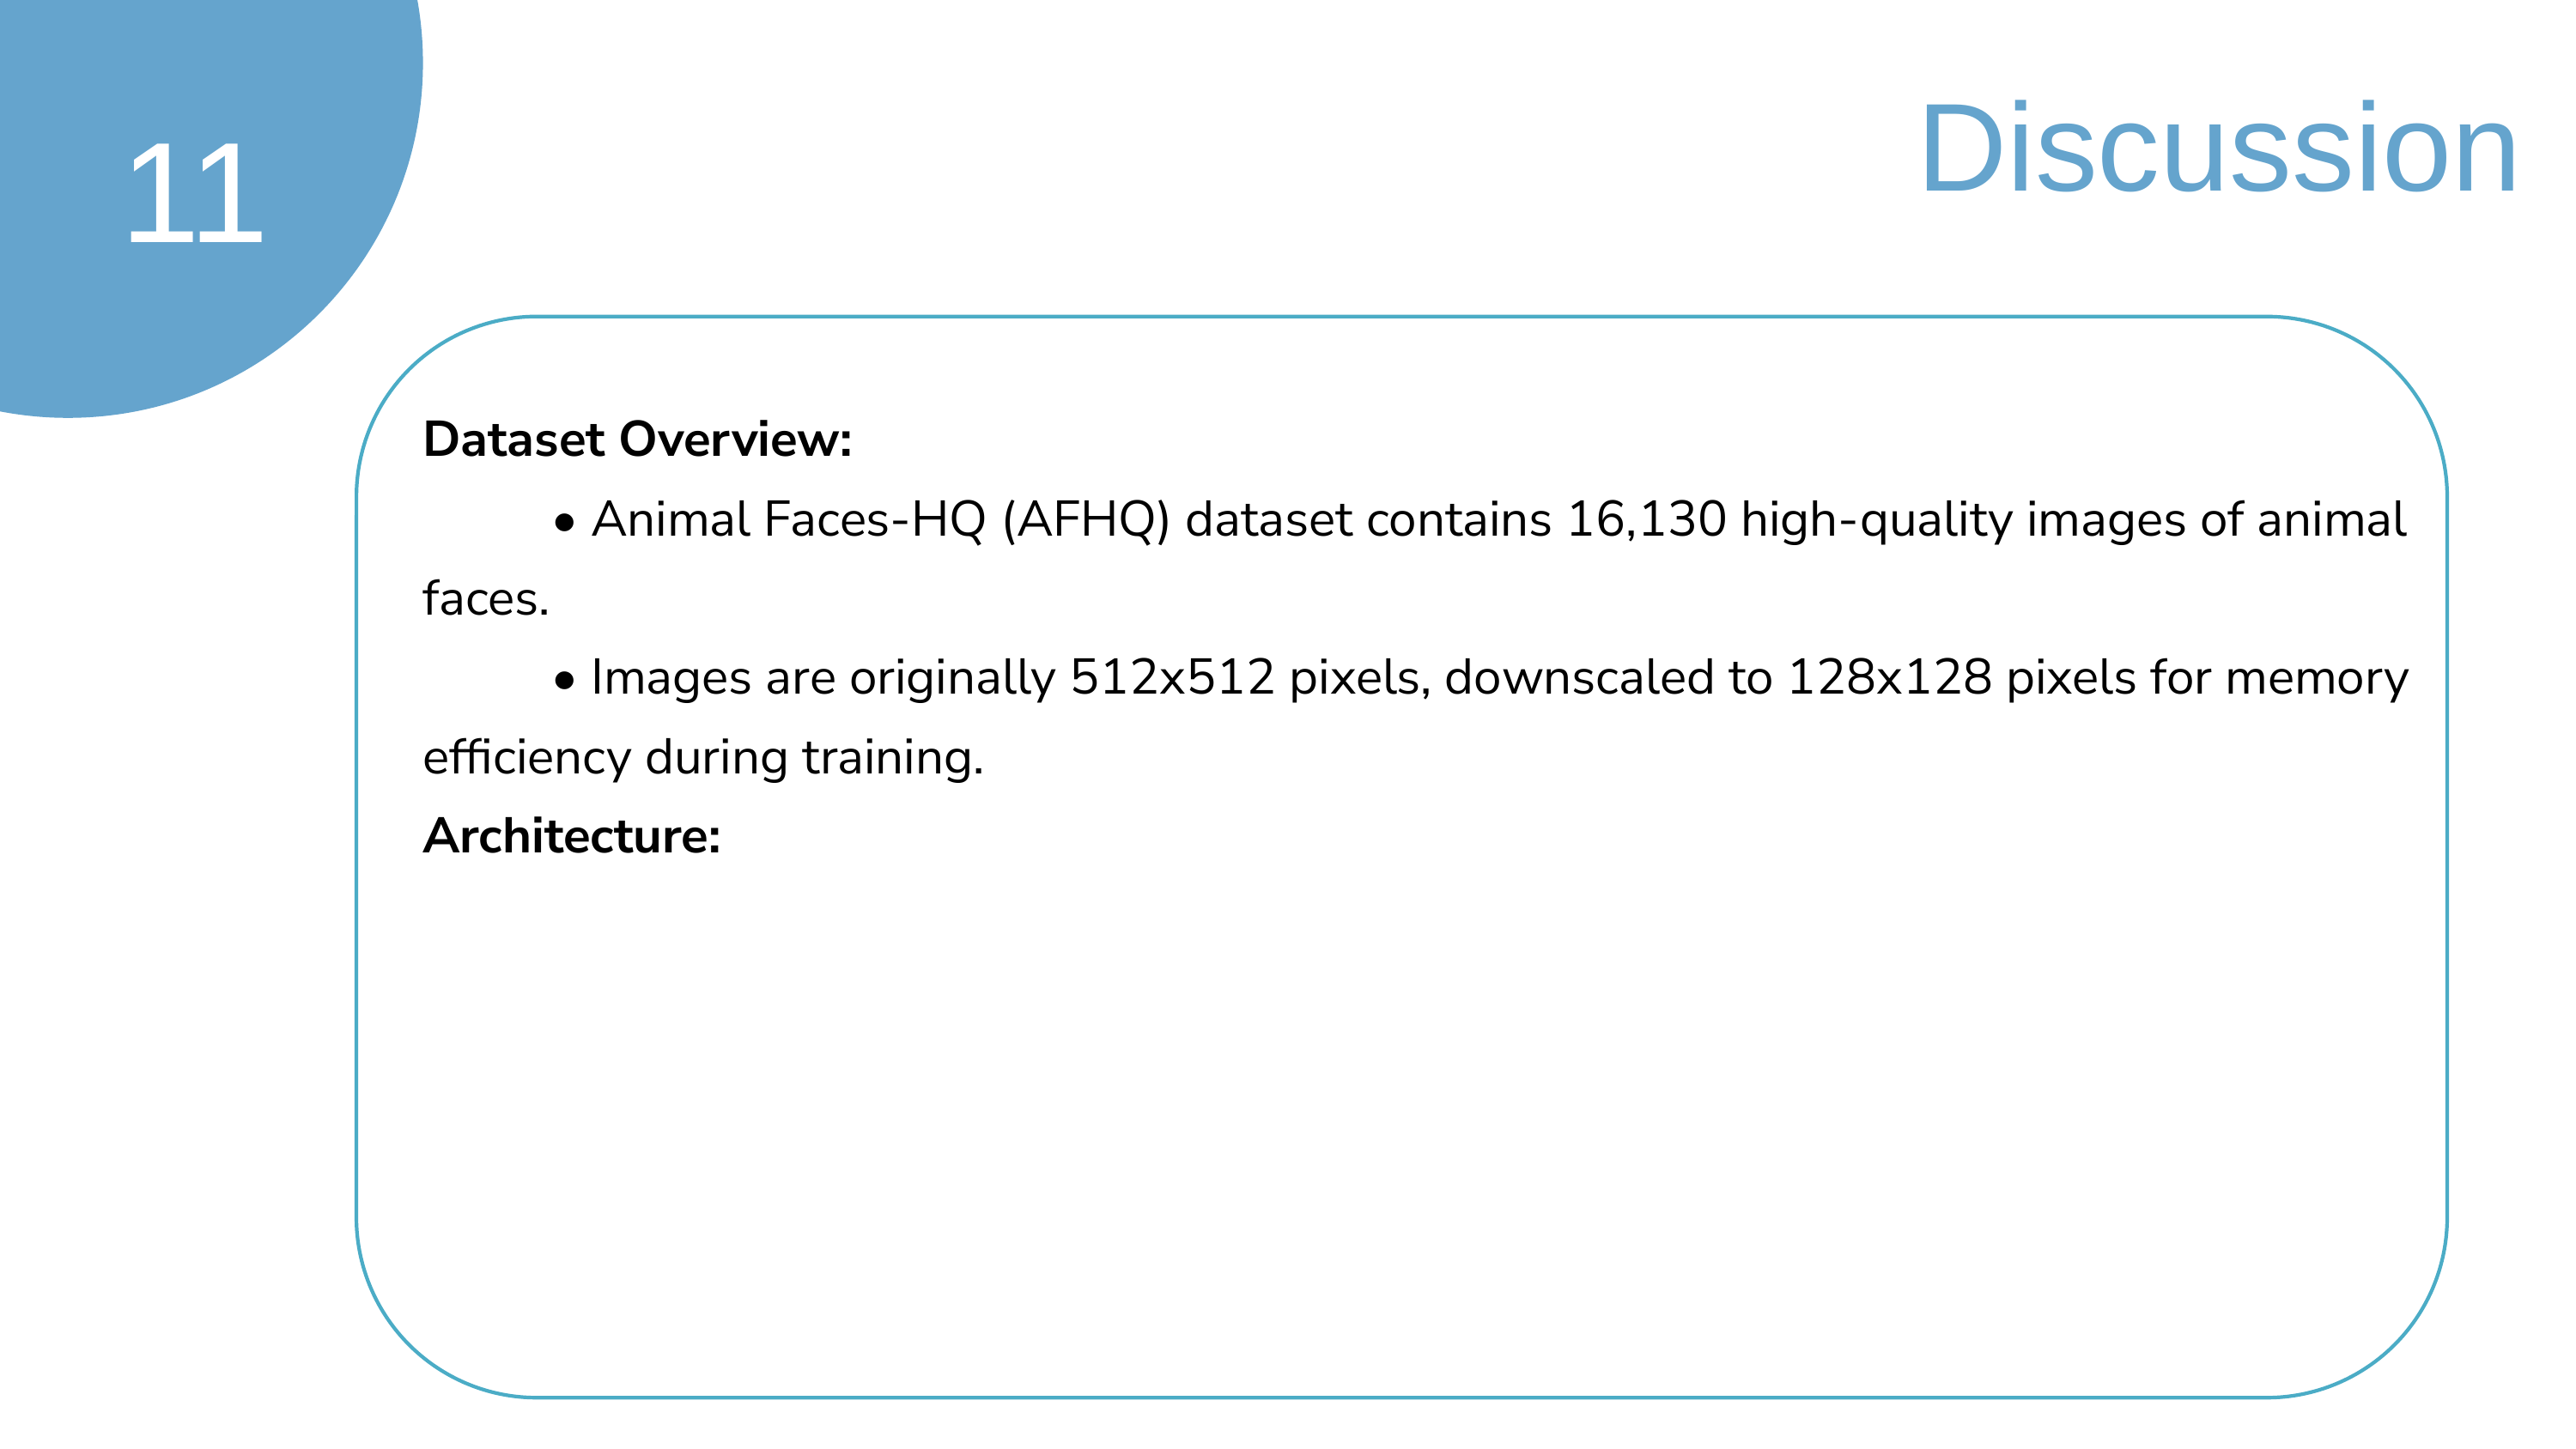

Discussion
11

Dataset Overview:
	• Animal Faces-HQ (AFHQ) dataset contains 16,130 high-quality images of animal faces.
	• Images are originally 512x512 pixels, downscaled to 128x128 pixels for memory efficiency during training.
Architecture: